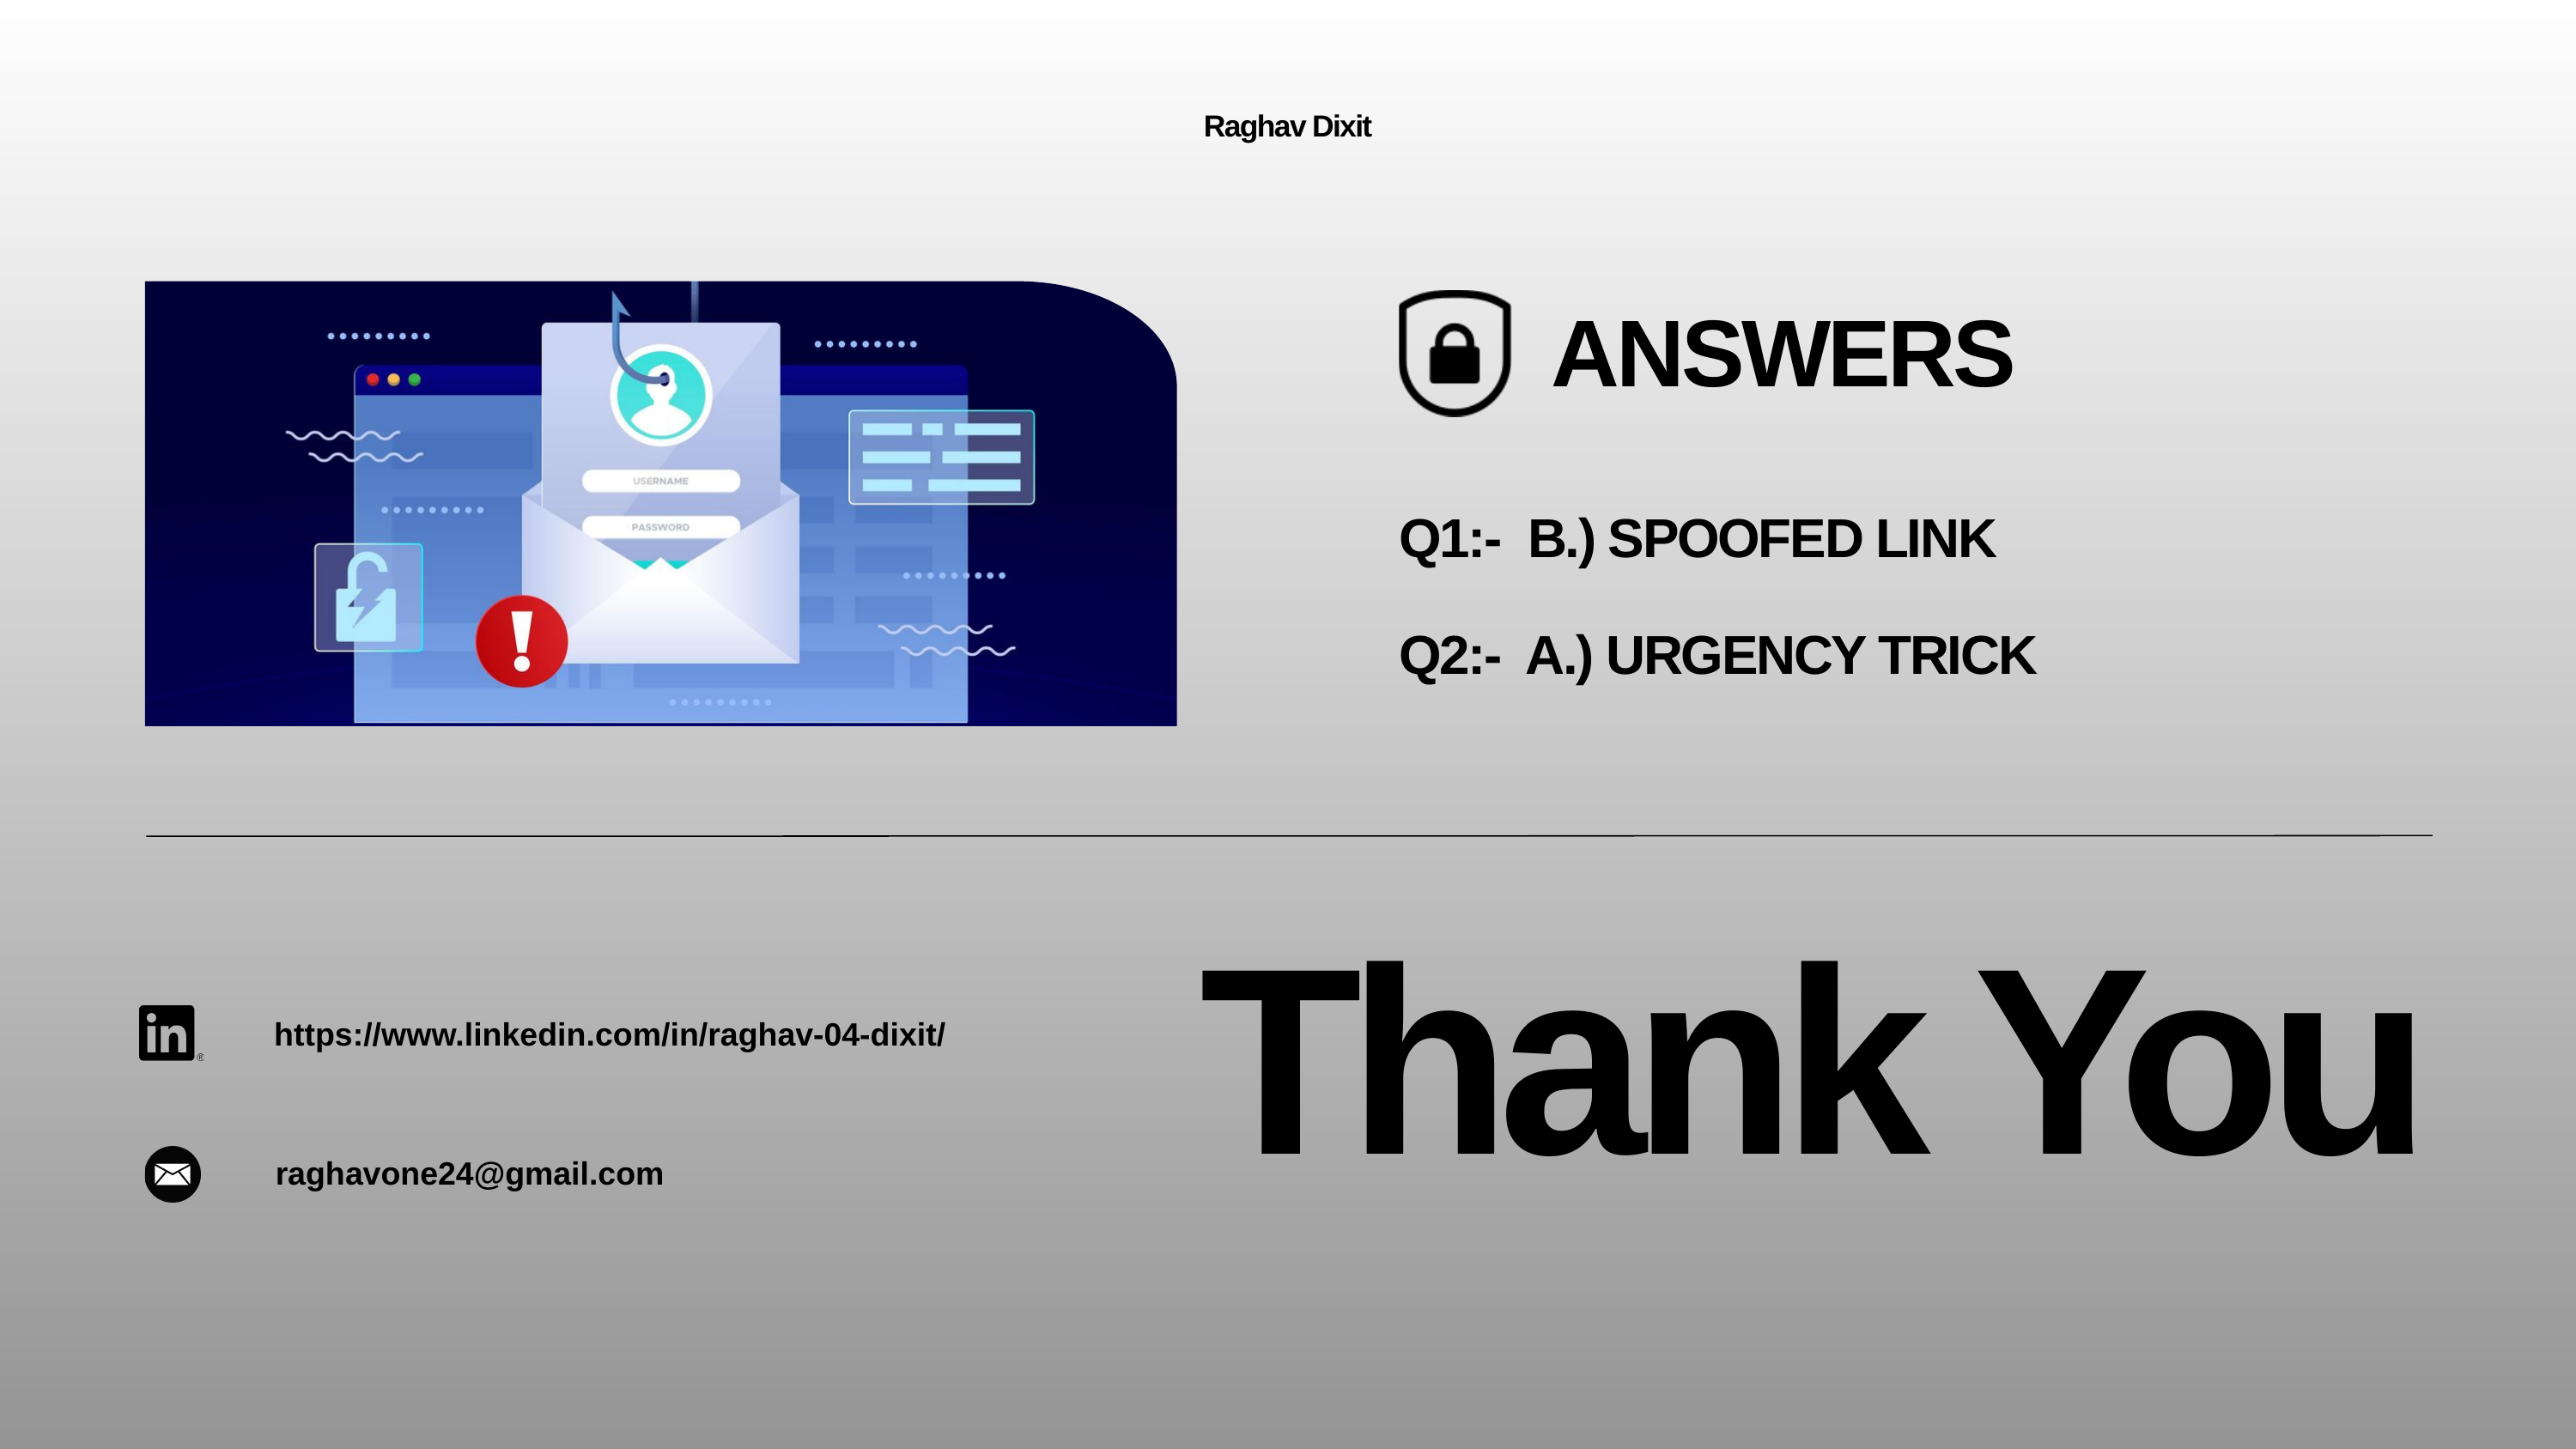

Raghav Dixit

ANSWERS
Q1:-  B.) SPOOFED LINK
Q2:-  A.) URGENCY TRICK

Thank You

https://www.linkedin.com/in/raghav-04-dixit/
raghavone24@gmail.com